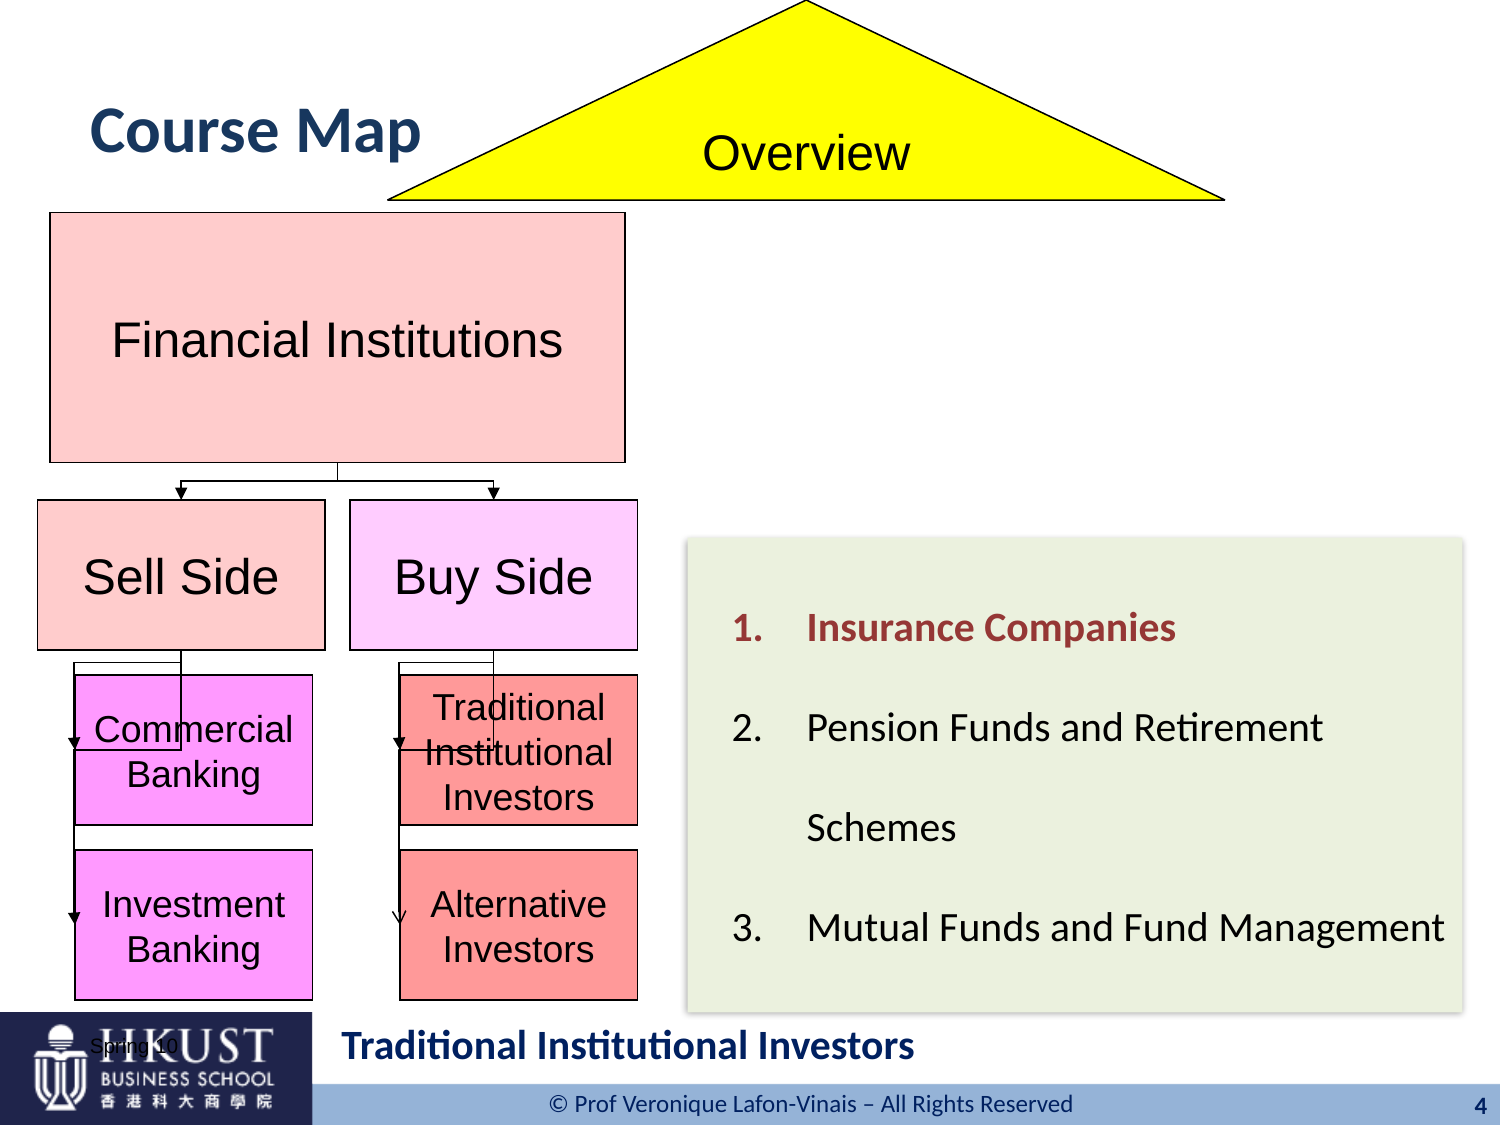

Overview
Course Map
Financial Institutions
Sell Side
Buy Side
Insurance Companies
Pension Funds and Retirement Schemes
Mutual Funds and Fund Management
Commercial Banking
Traditional Institutional Investors
Investment Banking
Alternative Investors
Traditional Institutional Investors
Spring 10
4